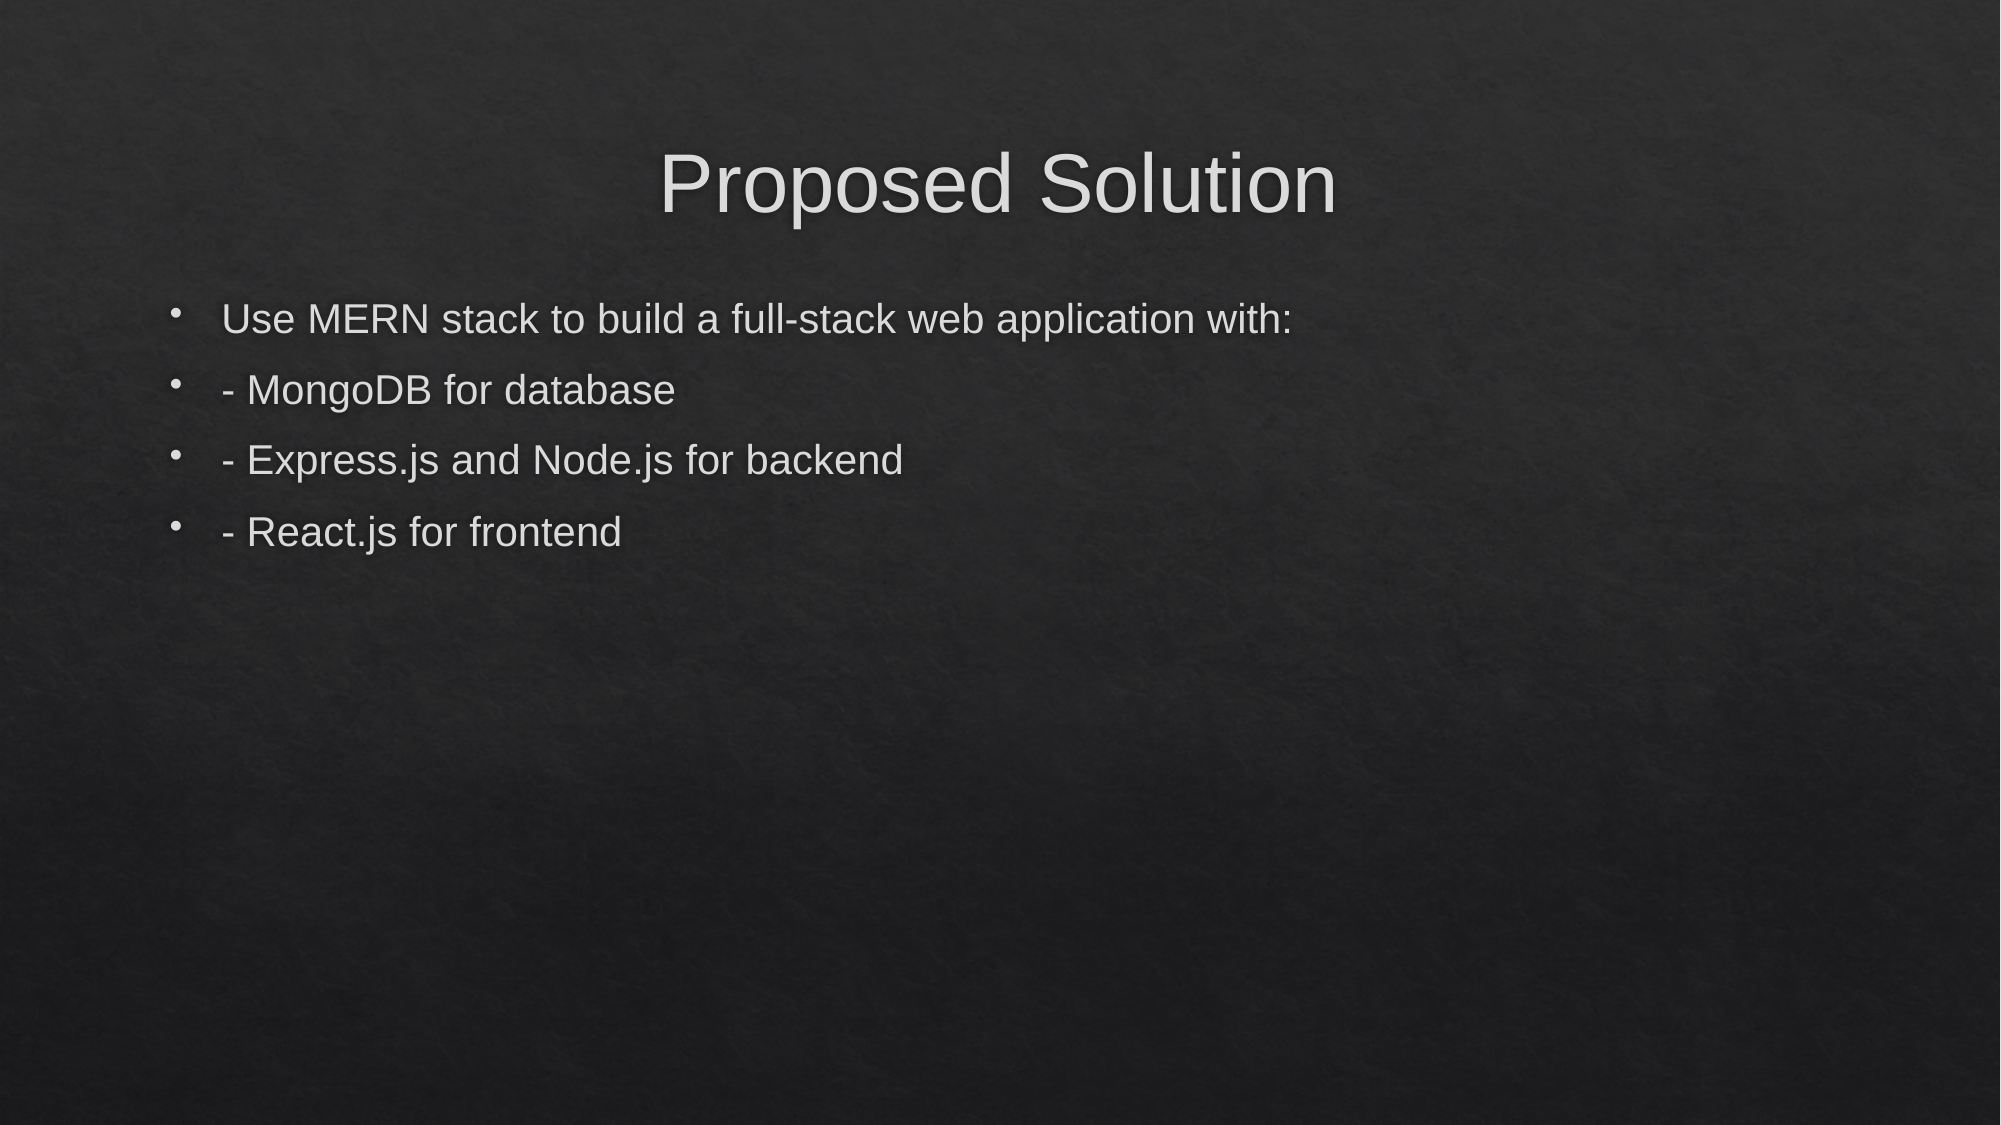

# Proposed Solution
Use MERN stack to build a full-stack web application with:
- MongoDB for database
- Express.js and Node.js for backend
- React.js for frontend